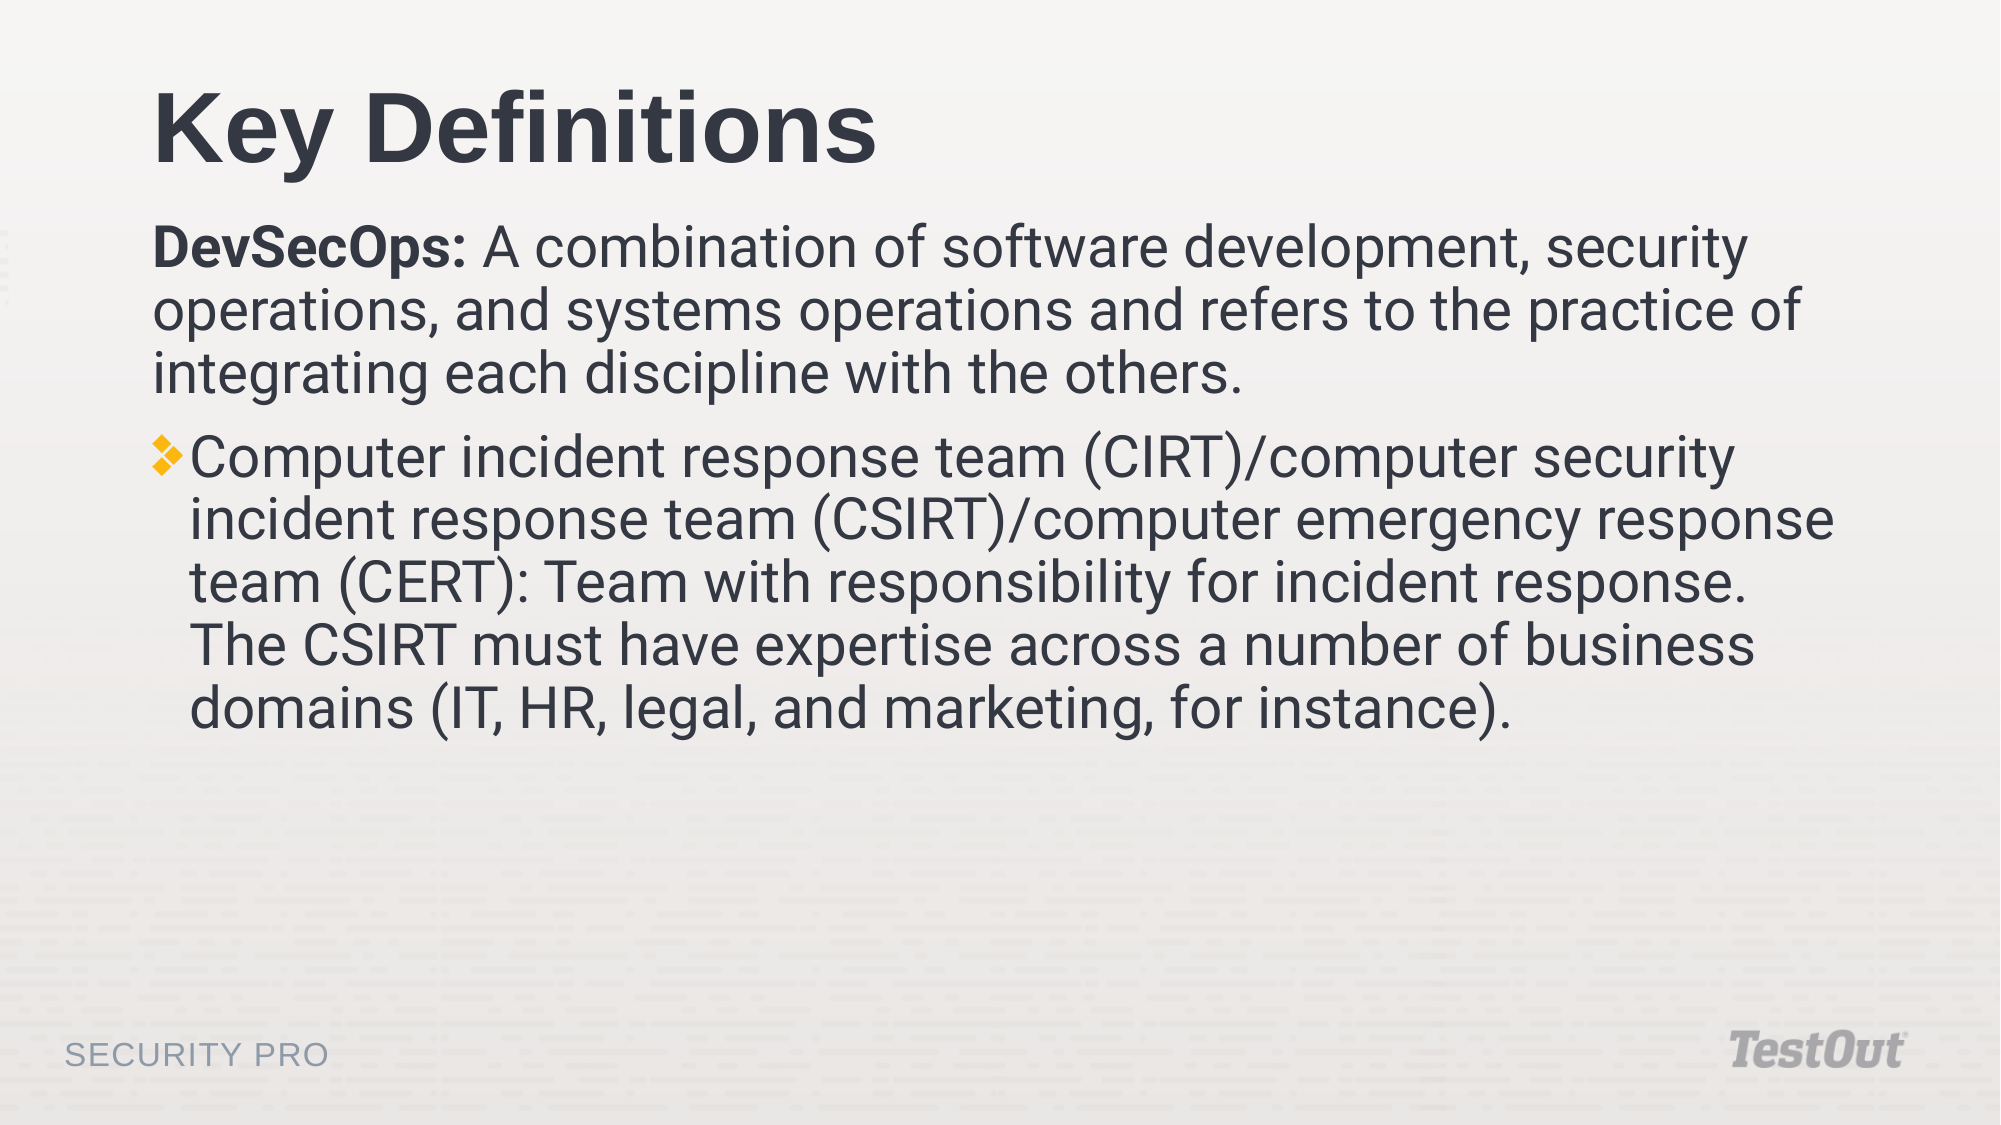

# Key Definitions
DevSecOps: A combination of software development, security operations, and systems operations and refers to the practice of integrating each discipline with the others.
Computer incident response team (CIRT)/computer security incident response team (CSIRT)/computer emergency response team (CERT): Team with responsibility for incident response. The CSIRT must have expertise across a number of business domains (IT, HR, legal, and marketing, for instance).
Security Pro